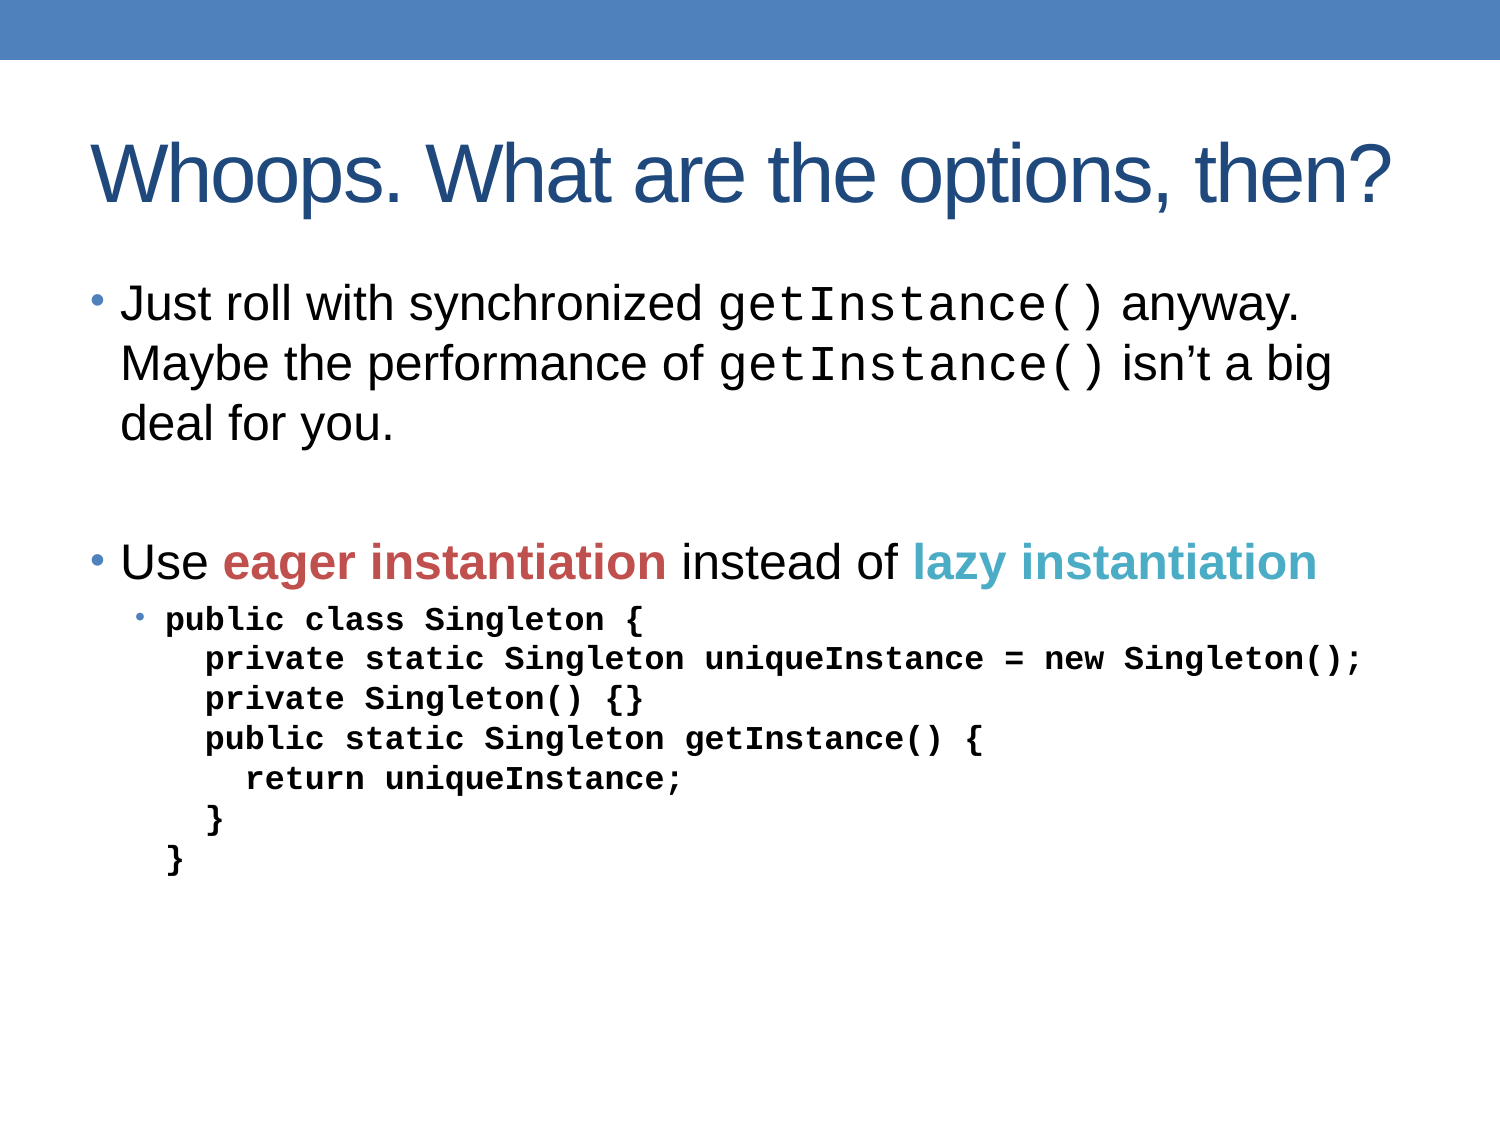

12
# Whoops. What are the options, then?
Just roll with synchronized getInstance() anyway. Maybe the performance of getInstance() isn’t a big deal for you.

Use eager instantiation instead of lazy instantiation
public class Singleton {
  private static Singleton uniqueInstance = new Singleton();
  private Singleton() {}
  public static Singleton getInstance() {
    return uniqueInstance;
  }
}